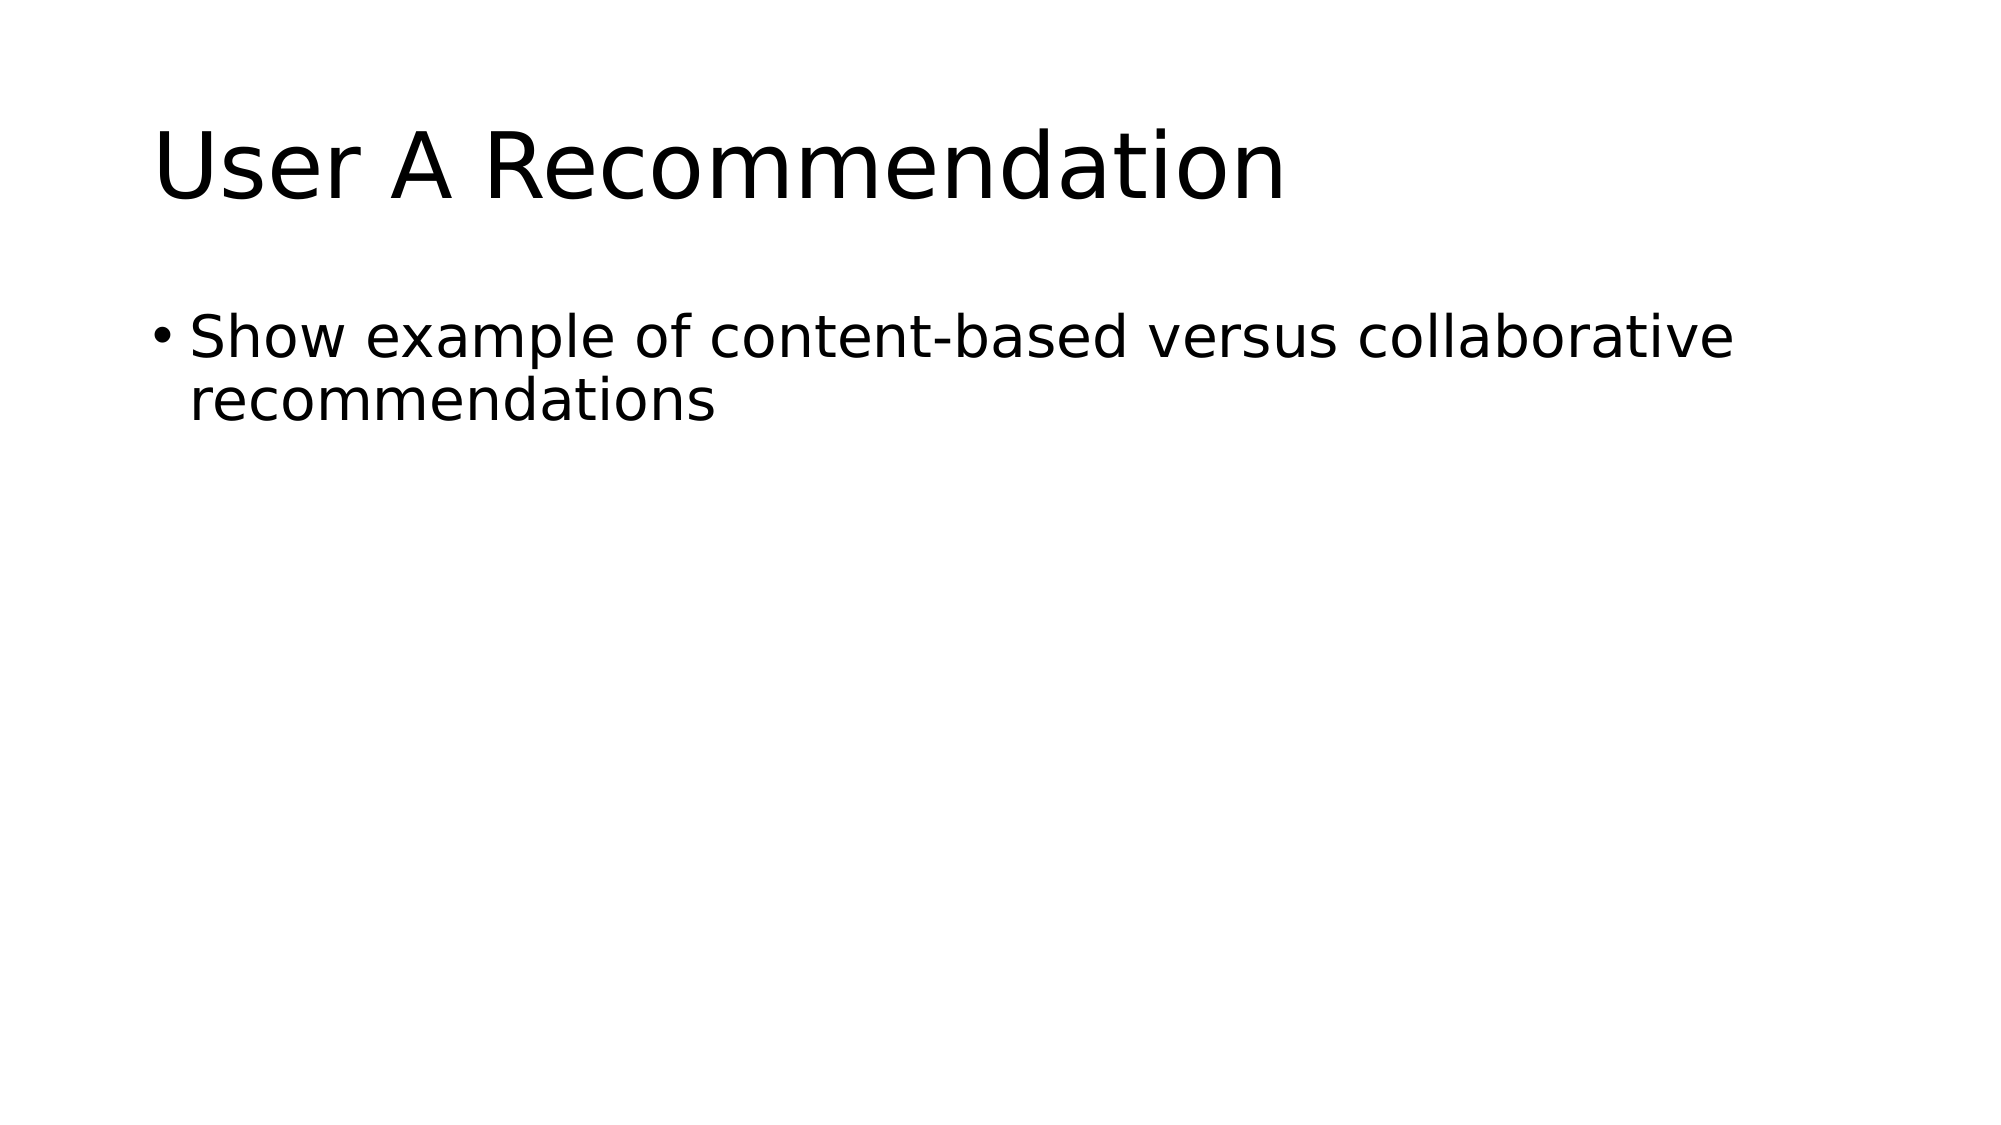

# User A Recommendation
Show example of content-based versus collaborative recommendations